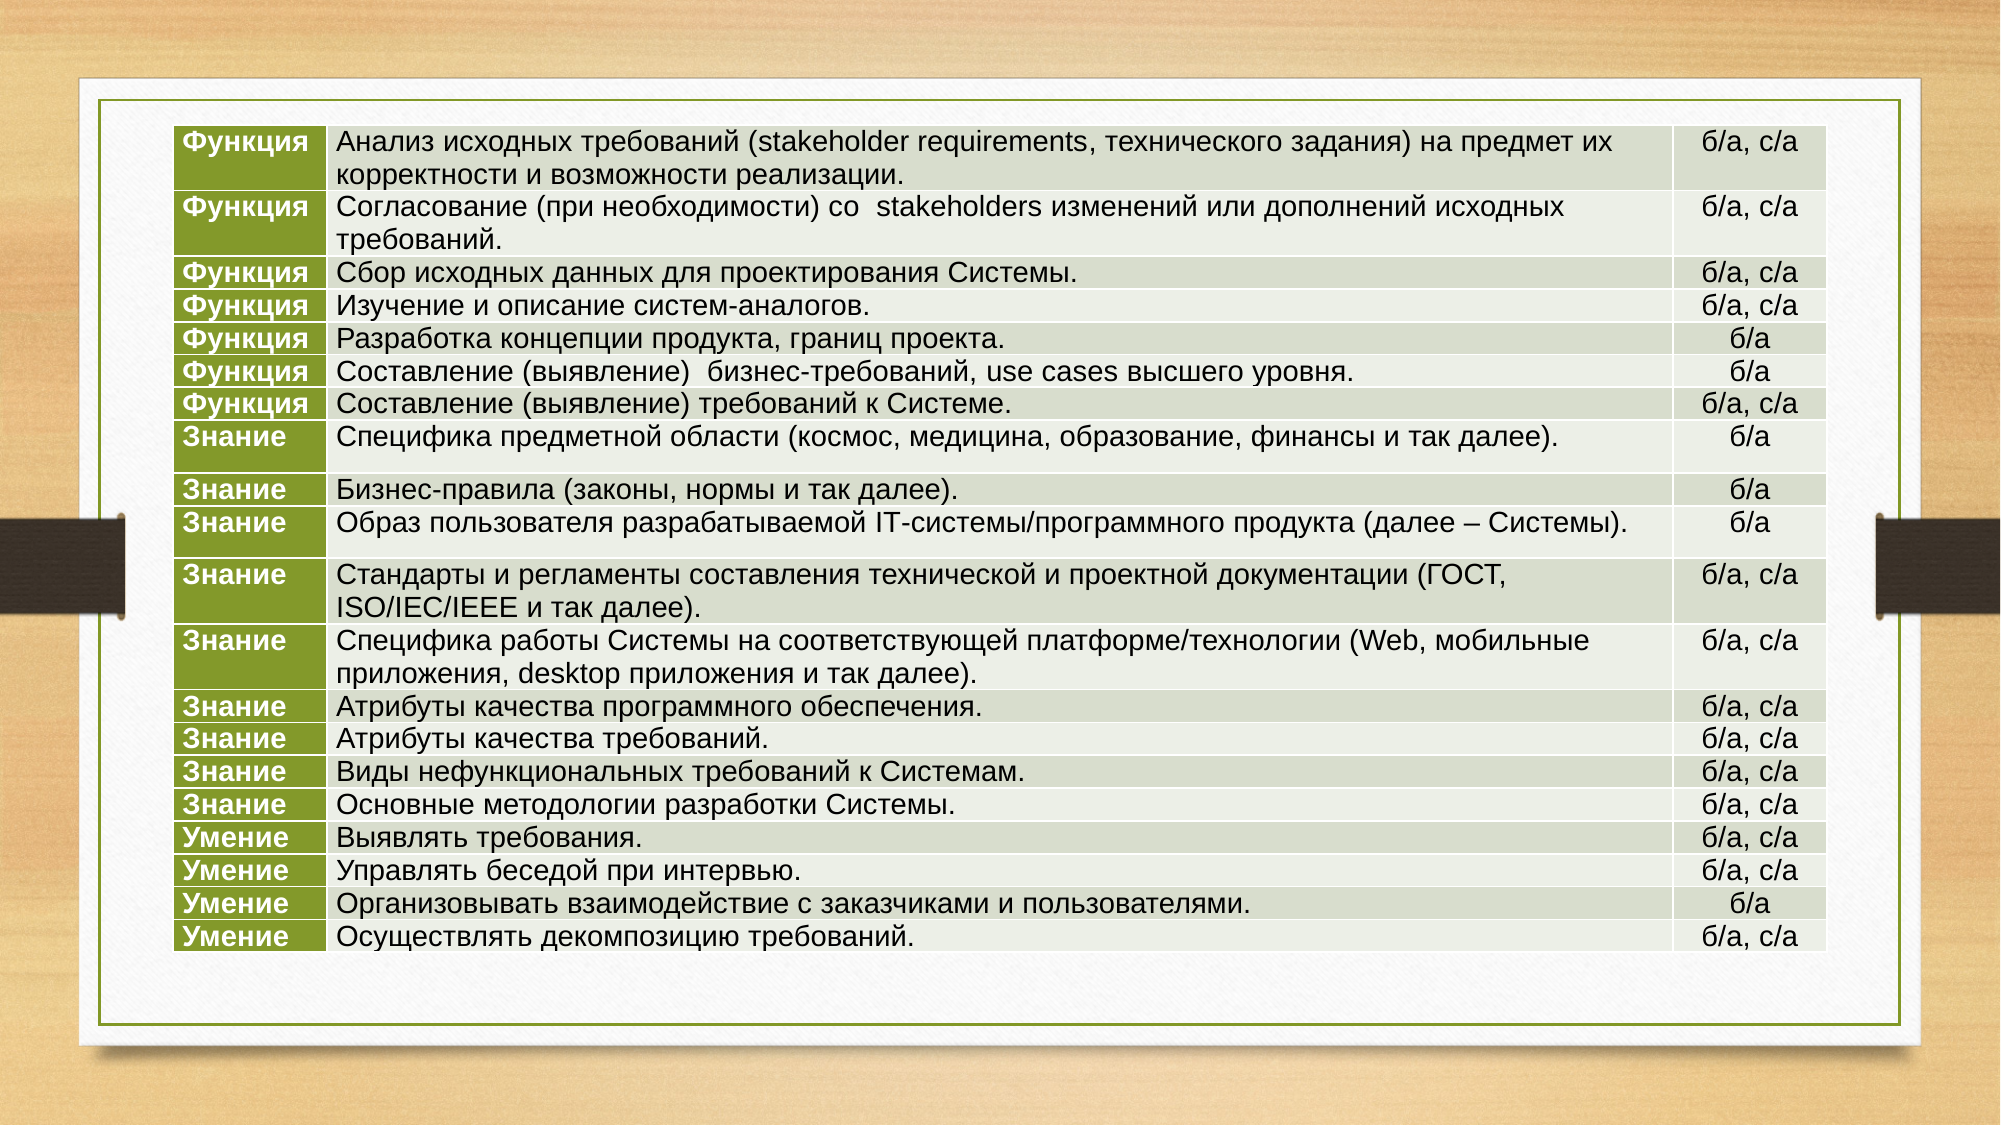

| Функция | Анализ исходных требований (stakeholder requirements, технического задания) на предмет их корректности и возможности реализации. | б/а, с/а |
| --- | --- | --- |
| Функция | Согласование (при необходимости) со stakeholders изменений или дополнений исходных требований. | б/а, с/а |
| Функция | Сбор исходных данных для проектирования Системы. | б/а, с/а |
| Функция | Изучение и описание систем-аналогов. | б/а, с/а |
| Функция | Разработка концепции продукта, границ проекта. | б/а |
| Функция | Составление (выявление) бизнес-требований, use cases высшего уровня. | б/а |
| Функция | Составление (выявление) требований к Системе. | б/а, с/а |
| Знание | Специфика предметной области (космос, медицина, образование, финансы и так далее). | б/а |
| Знание | Бизнес-правила (законы, нормы и так далее). | б/а |
| Знание | Образ пользователя разрабатываемой IT-системы/программного продукта (далее – Системы). | б/а |
| Знание | Стандарты и регламенты составления технической и проектной документации (ГОСТ, ISO/IEC/IEEE и так далее). | б/а, с/а |
| Знание | Специфика работы Системы на соответствующей платформе/технологии (Web, мобильные приложения, desktop приложения и так далее). | б/а, с/а |
| Знание | Атрибуты качества программного обеспечения. | б/а, с/а |
| Знание | Атрибуты качества требований. | б/а, с/а |
| Знание | Виды нефункциональных требований к Системам. | б/а, с/а |
| Знание | Основные методологии разработки Системы. | б/а, с/а |
| Умение | Выявлять требования. | б/а, с/а |
| Умение | Управлять беседой при интервью. | б/а, с/а |
| Умение | Организовывать взаимодействие с заказчиками и пользователями. | б/а |
| Умение | Осуществлять декомпозицию требований. | б/а, с/а |